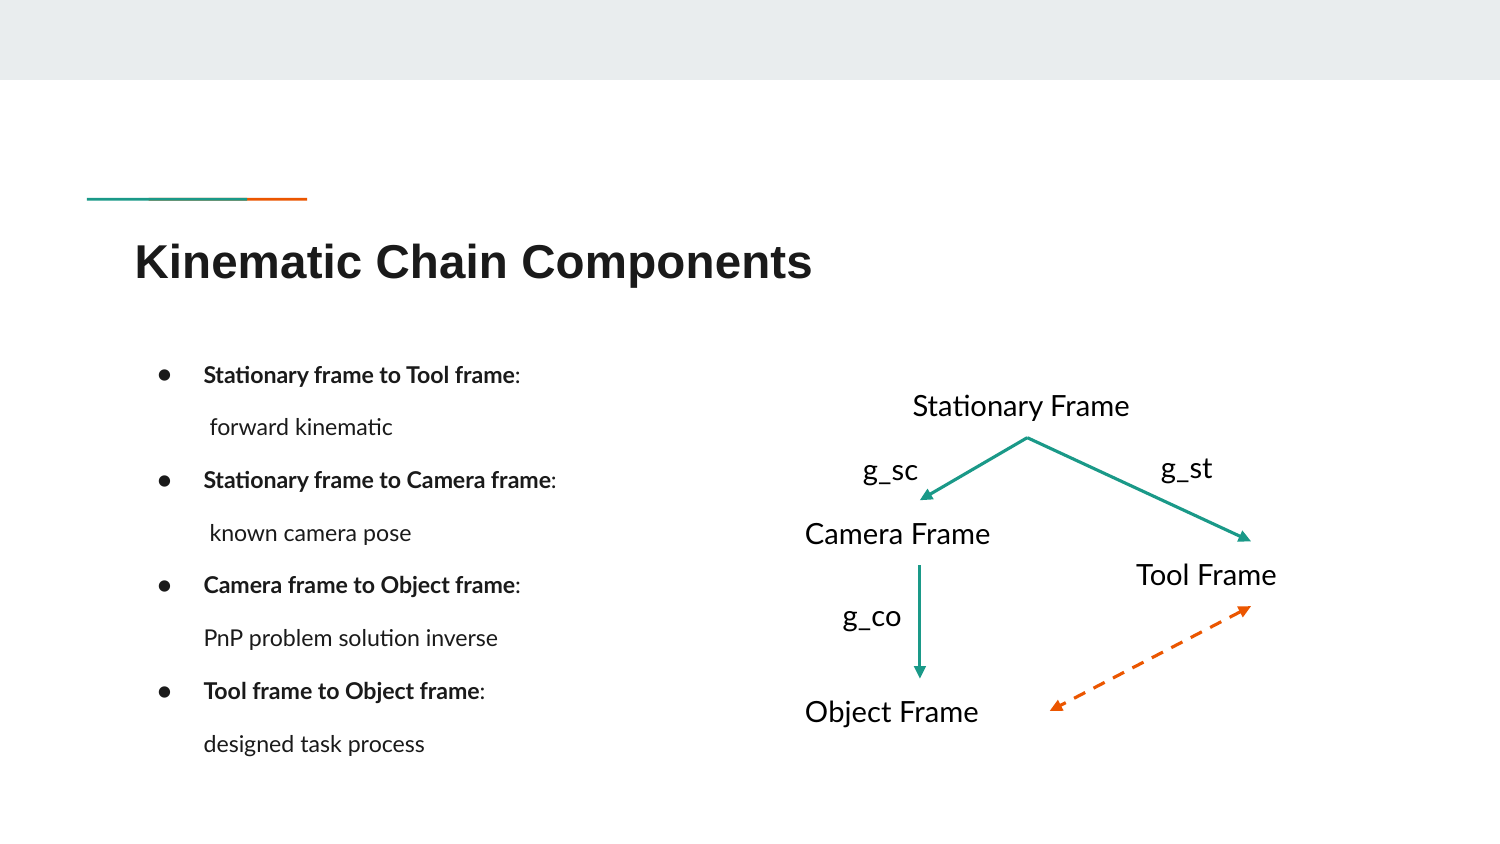

# Kinematic Chain Components
Stationary frame to Tool frame:
 forward kinematic
Stationary frame to Camera frame:
 known camera pose
Camera frame to Object frame:
PnP problem solution inverse
Tool frame to Object frame:
designed task process
Stationary Frame
g_st
g_sc
Camera Frame
Tool Frame
g_co
Object Frame